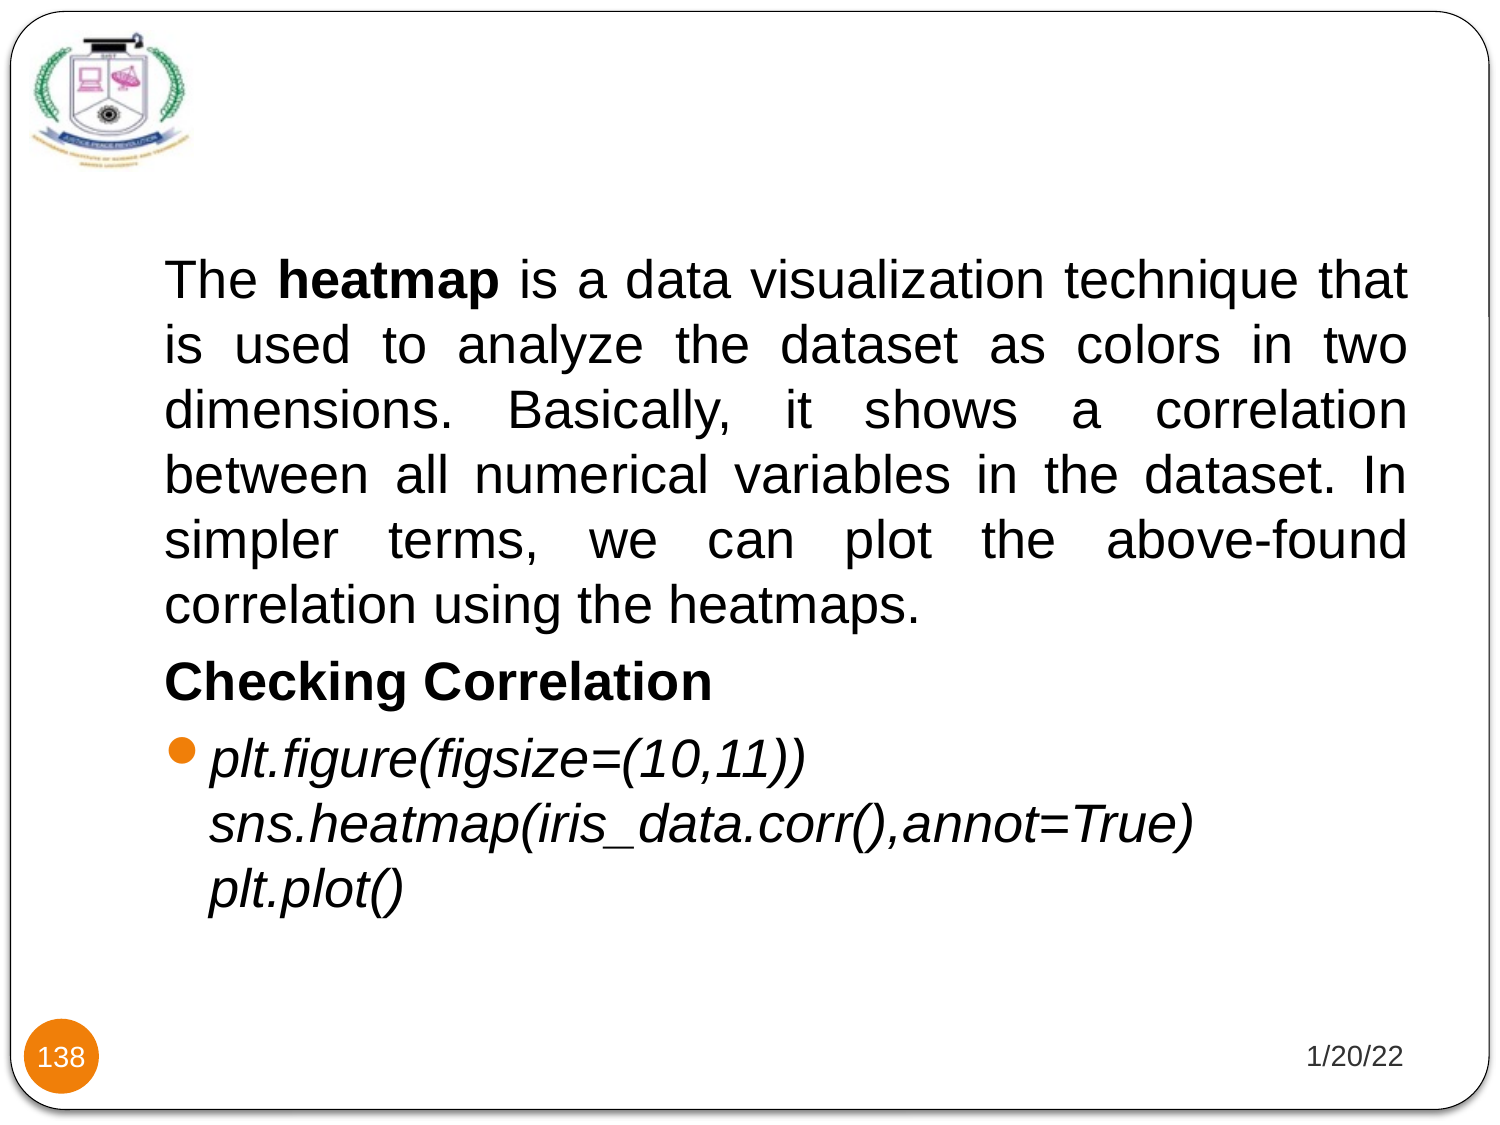

#
The heatmap is a data visualization technique that is used to analyze the dataset as colors in two dimensions. Basically, it shows a correlation between all numerical variables in the dataset. In simpler terms, we can plot the above-found correlation using the heatmaps.
Checking Correlation
plt.figure(figsize=(10,11))
sns.heatmap(iris_data.corr(),annot=True)
plt.plot()

1/20/22
138